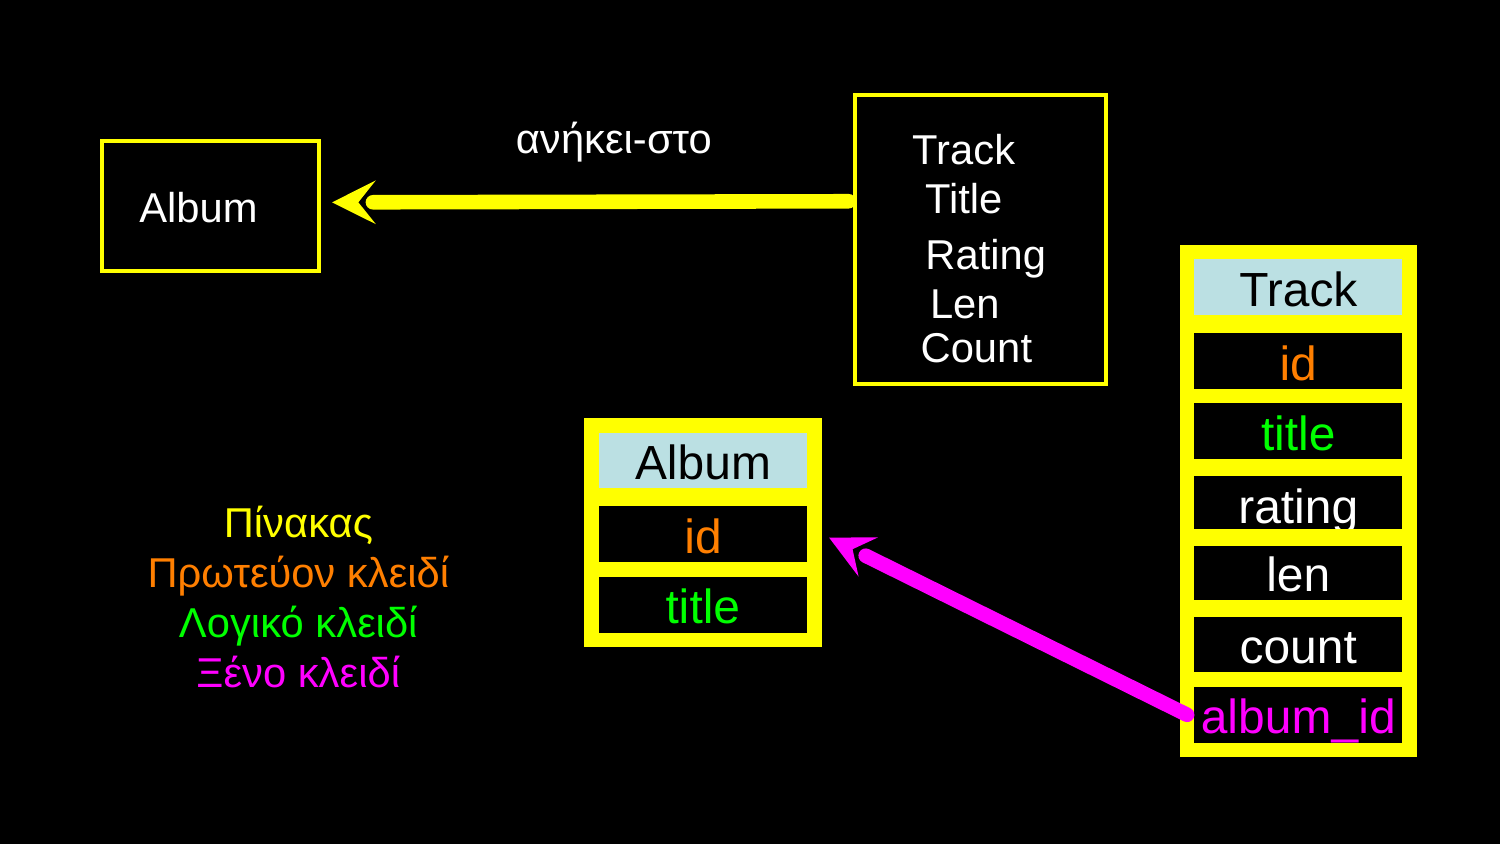

ανήκει-στο
Track

Title
Album
Rating
Track
Len
Count
id
title
Album
rating
Πίνακας
Πρωτεύον κλειδί
Λογικό κλειδί
Ξένο κλειδί
id
len
title
count
album_id